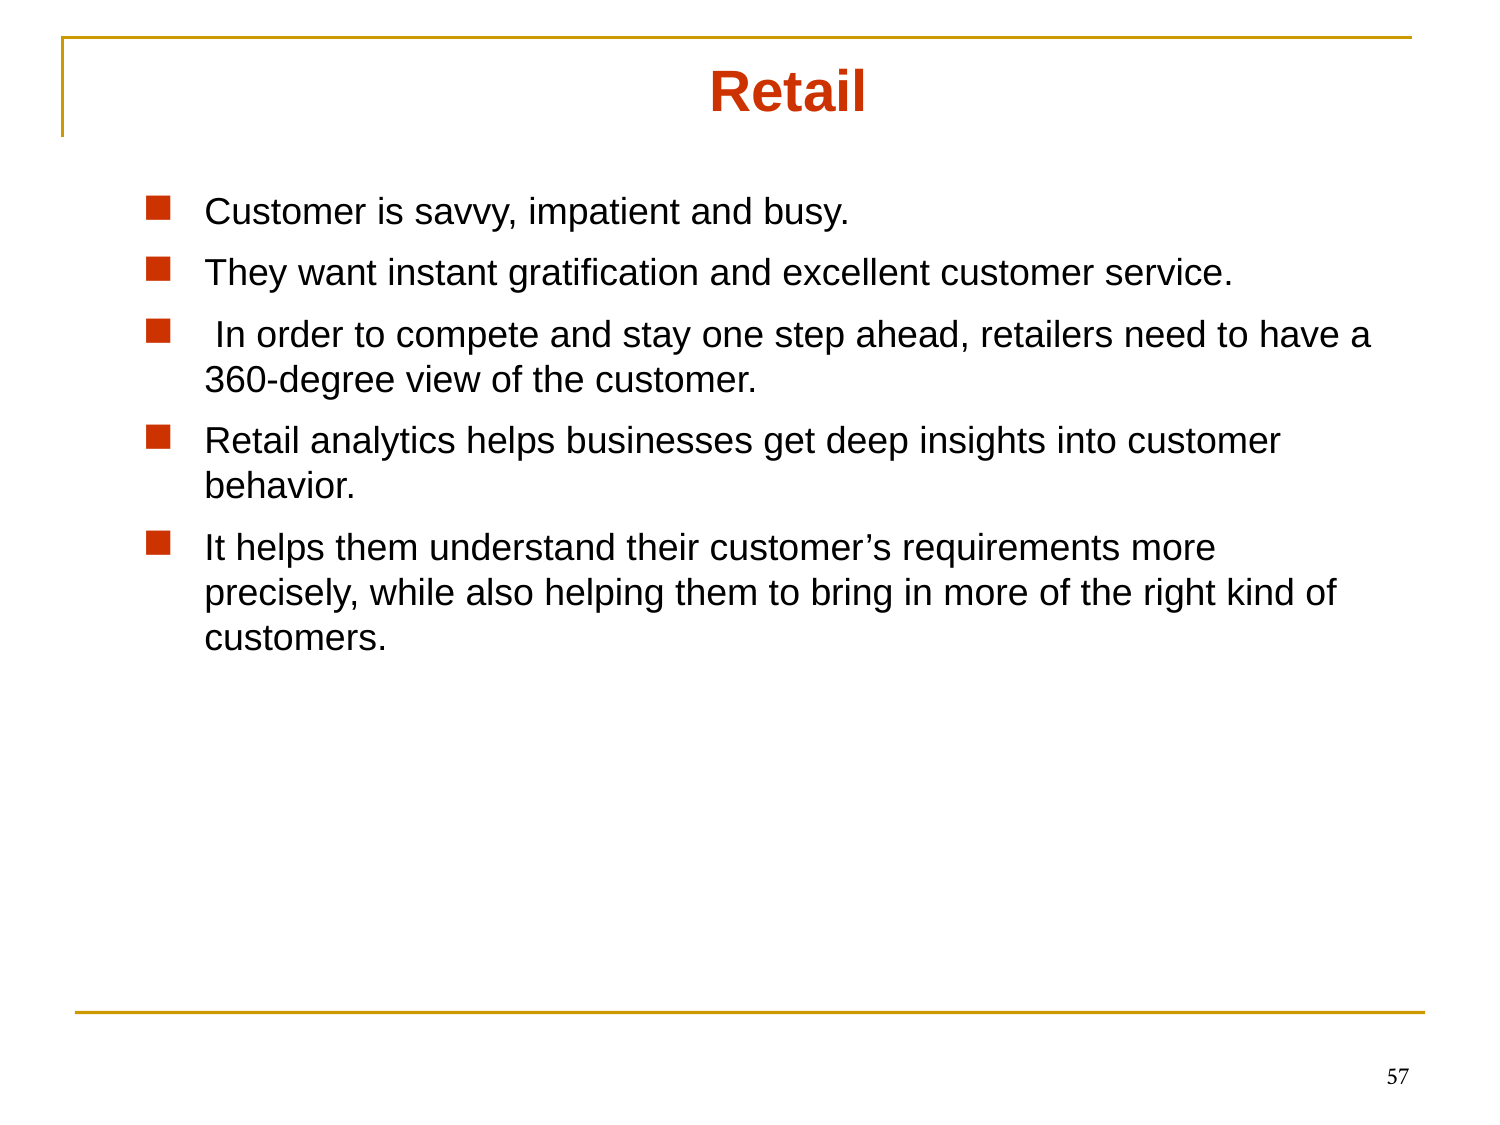

Retail

Customer is savvy, impatient and busy.
They want instant gratification and excellent customer service.
 In order to compete and stay one step ahead, retailers need to have a 360-degree view of the customer.
Retail analytics helps businesses get deep insights into customer behavior.
It helps them understand their customer’s requirements more precisely, while also helping them to bring in more of the right kind of customers.

57